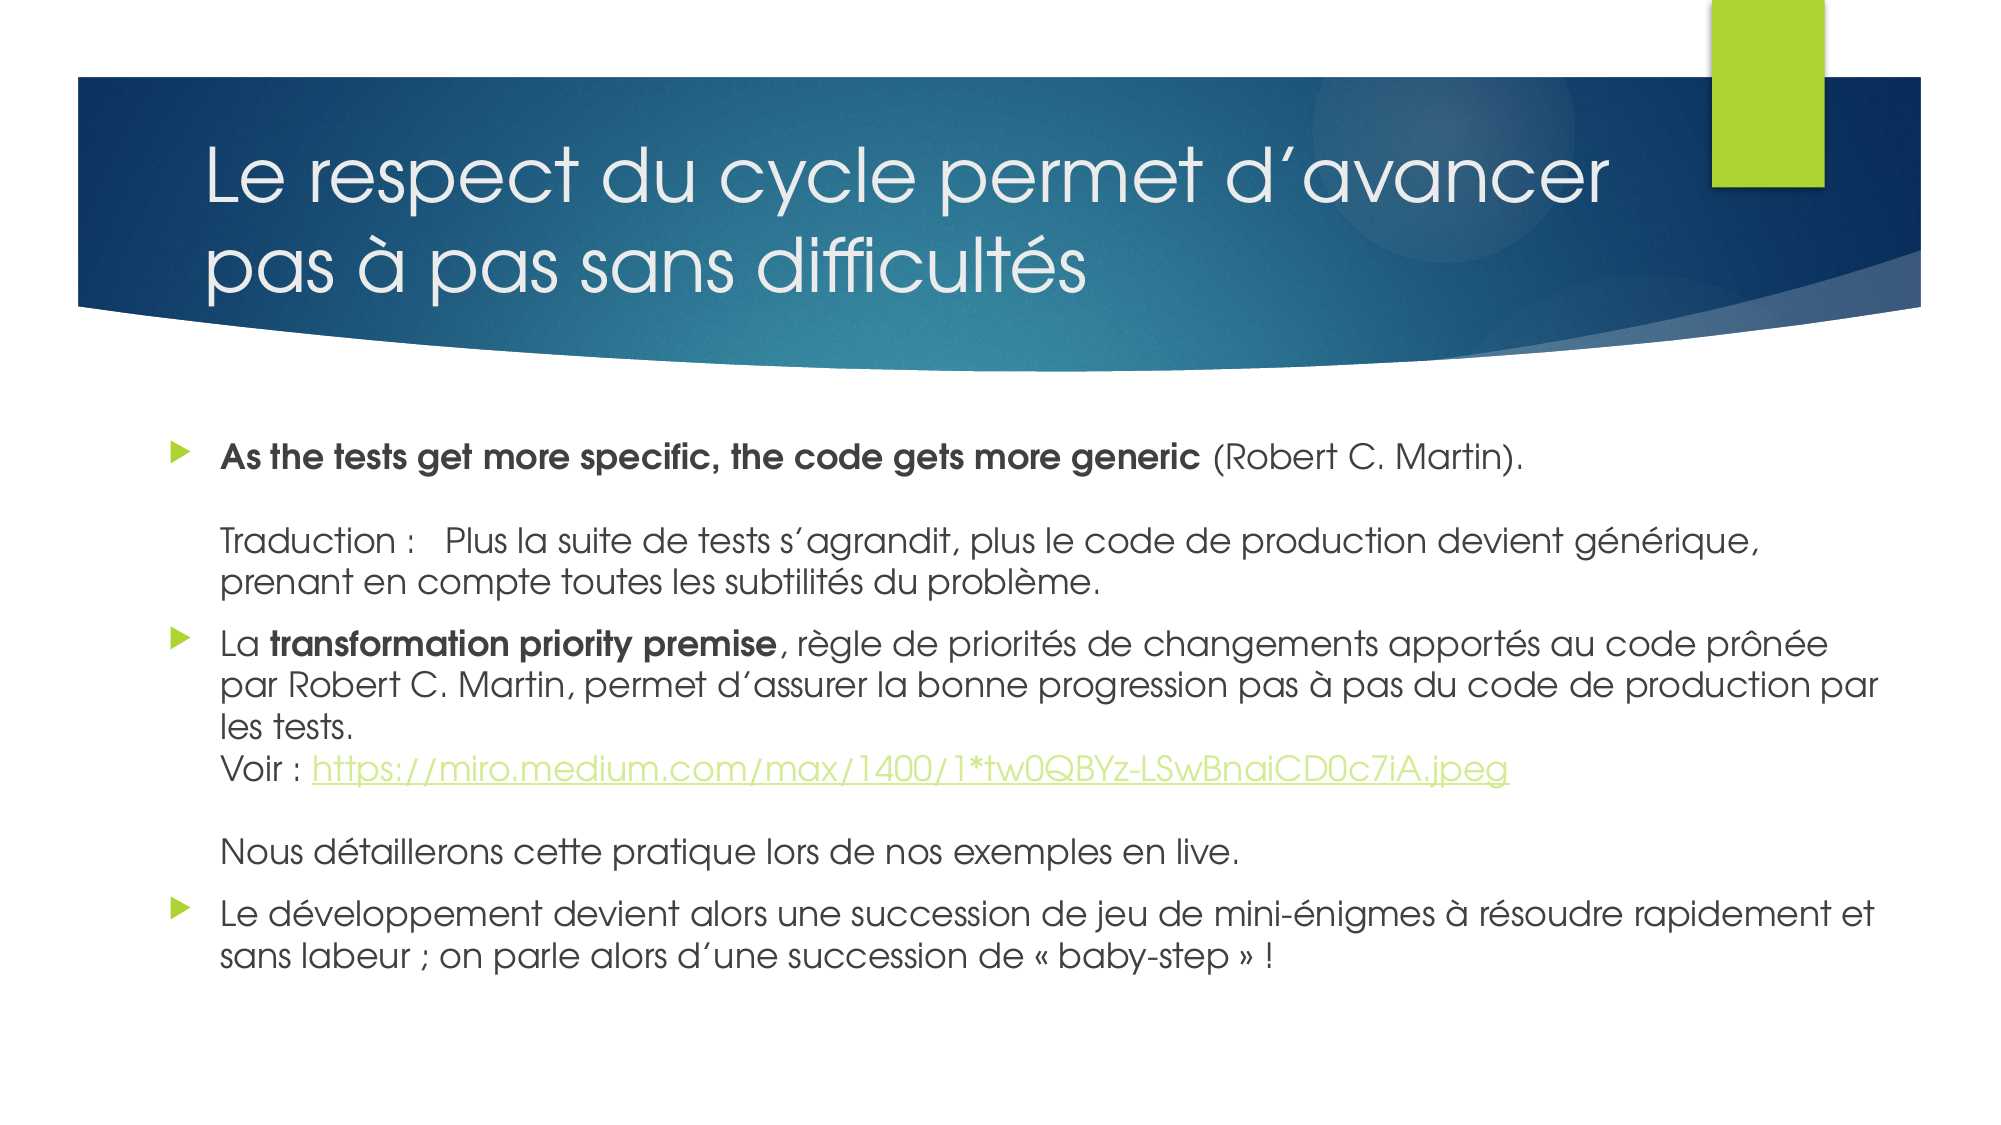

# Le respect du cycle permet d’avancer pas à pas sans difficultés
As the tests get more specific, the code gets more generic (Robert C. Martin).
Traduction :   Plus la suite de tests s’agrandit, plus le code de production devient générique, prenant en compte toutes les subtilités du problème.
La transformation priority premise, règle de priorités de changements apportés au code prônée par Robert C. Martin, permet d’assurer la bonne progression pas à pas du code de production par les tests.
Voir : https://miro.medium.com/max/1400/1*tw0QBYz-LSwBnaiCD0c7iA.jpeg
Nous détaillerons cette pratique lors de nos exemples en live.
Le développement devient alors une succession de jeu de mini-énigmes à résoudre rapidement et sans labeur ; on parle alors d’une succession de « baby-step » !